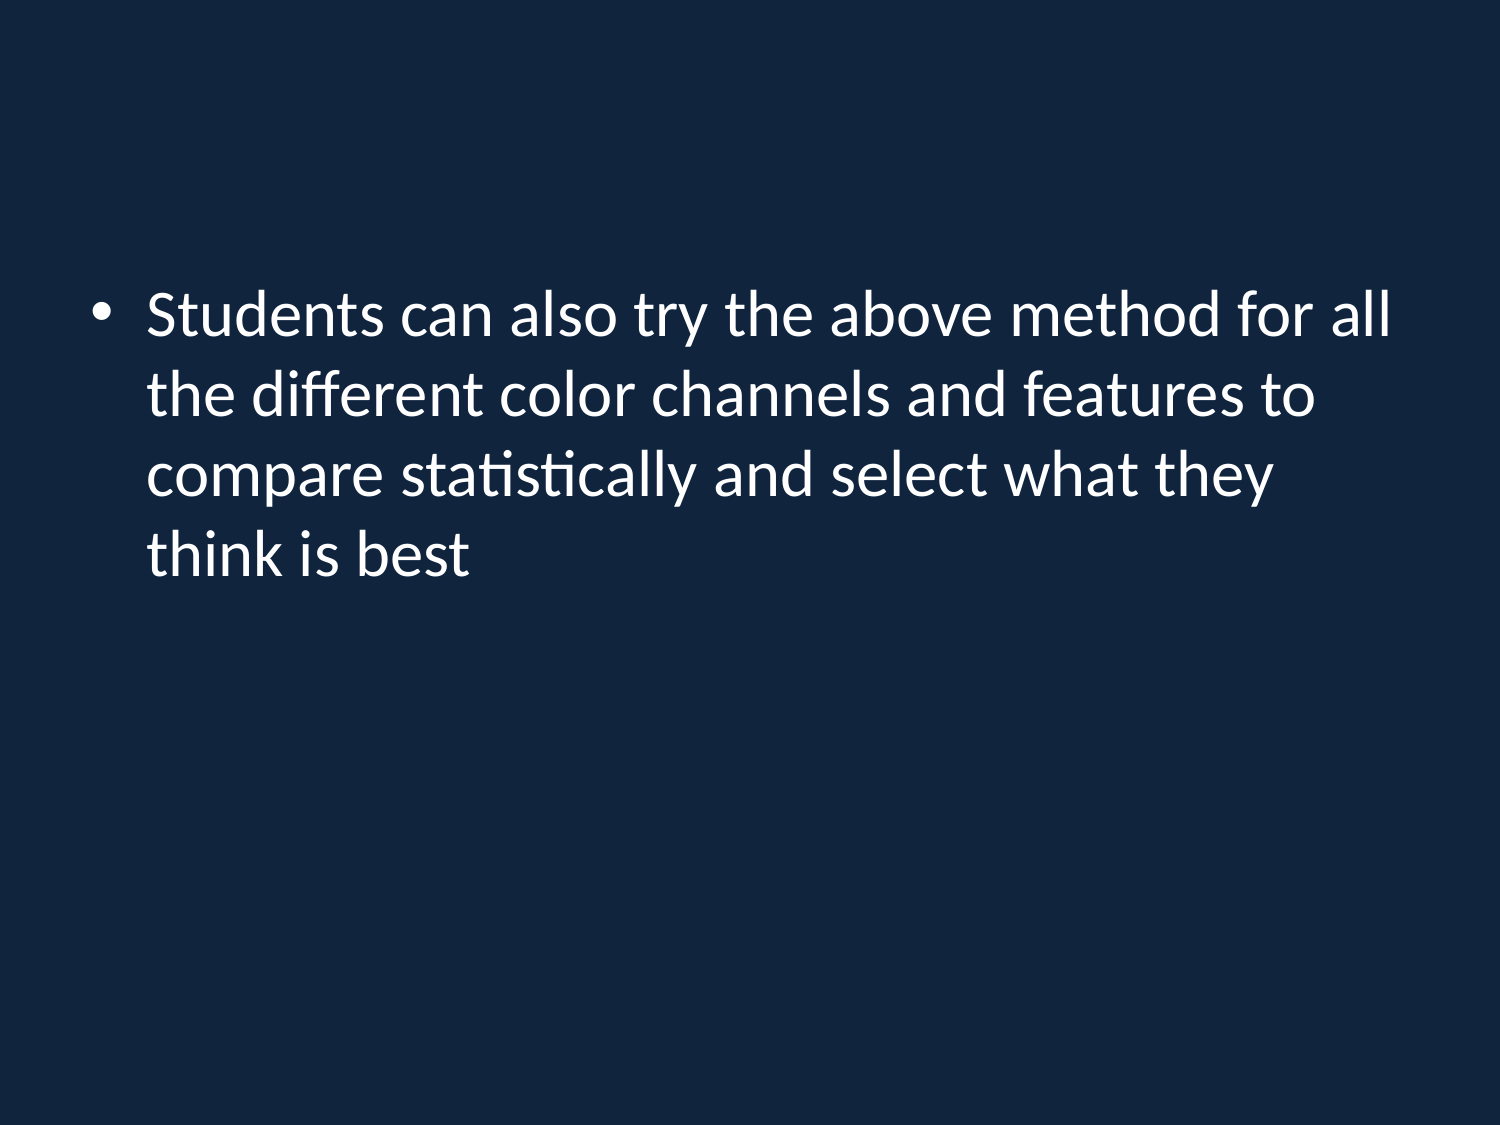

Students can also try the above method for all the different color channels and features to compare statistically and select what they think is best